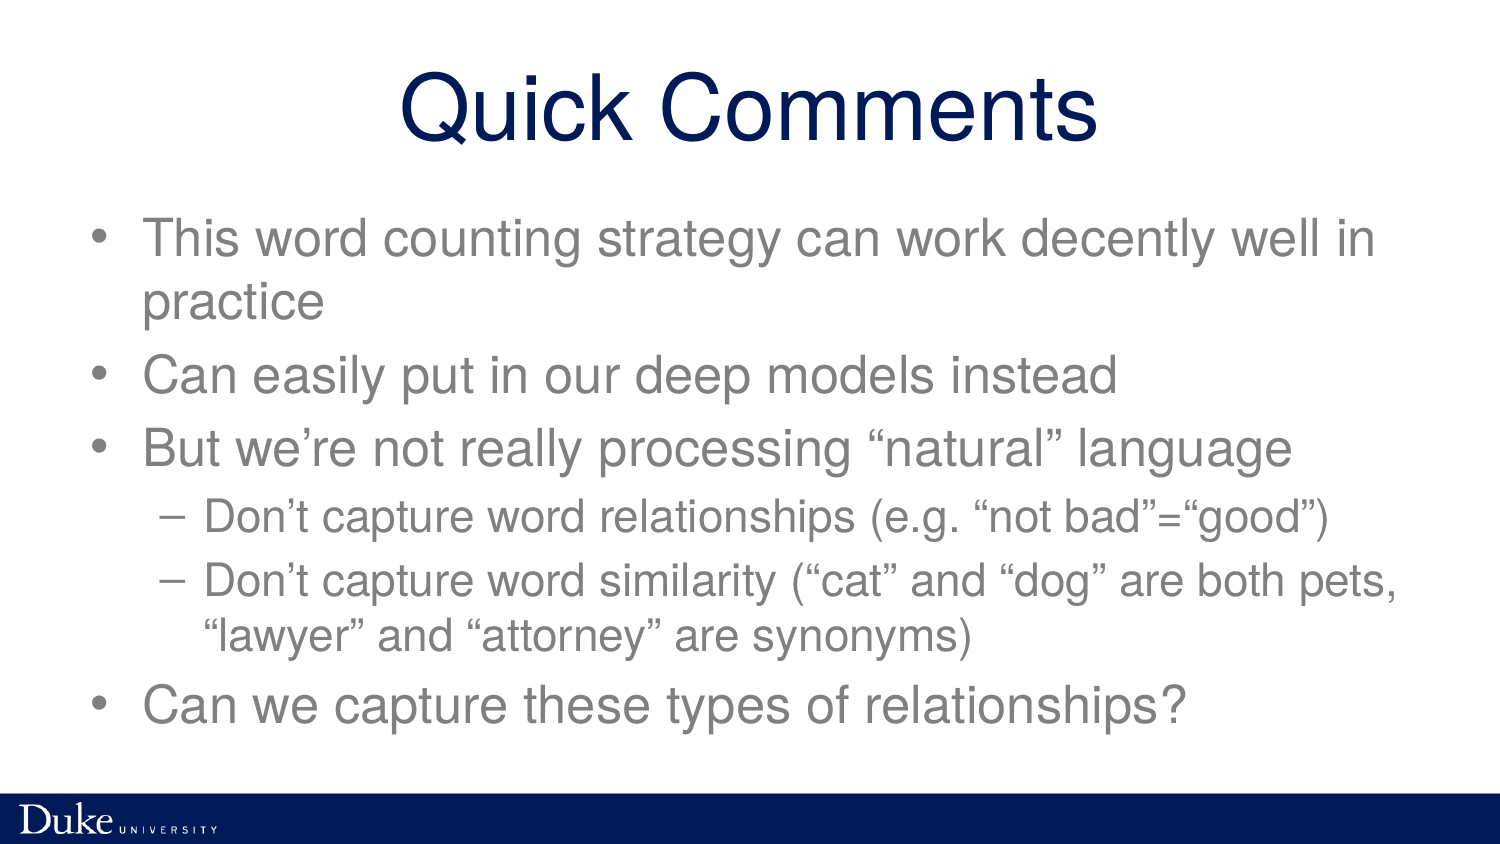

# Quick Comments
This word counting strategy can work decently well in practice
Can easily put in our deep models instead
But we’re not really processing “natural” language
Don’t capture word relationships (e.g. “not bad”=“good”)
Don’t capture word similarity (“cat” and “dog” are both pets, “lawyer” and “attorney” are synonyms)
Can we capture these types of relationships?